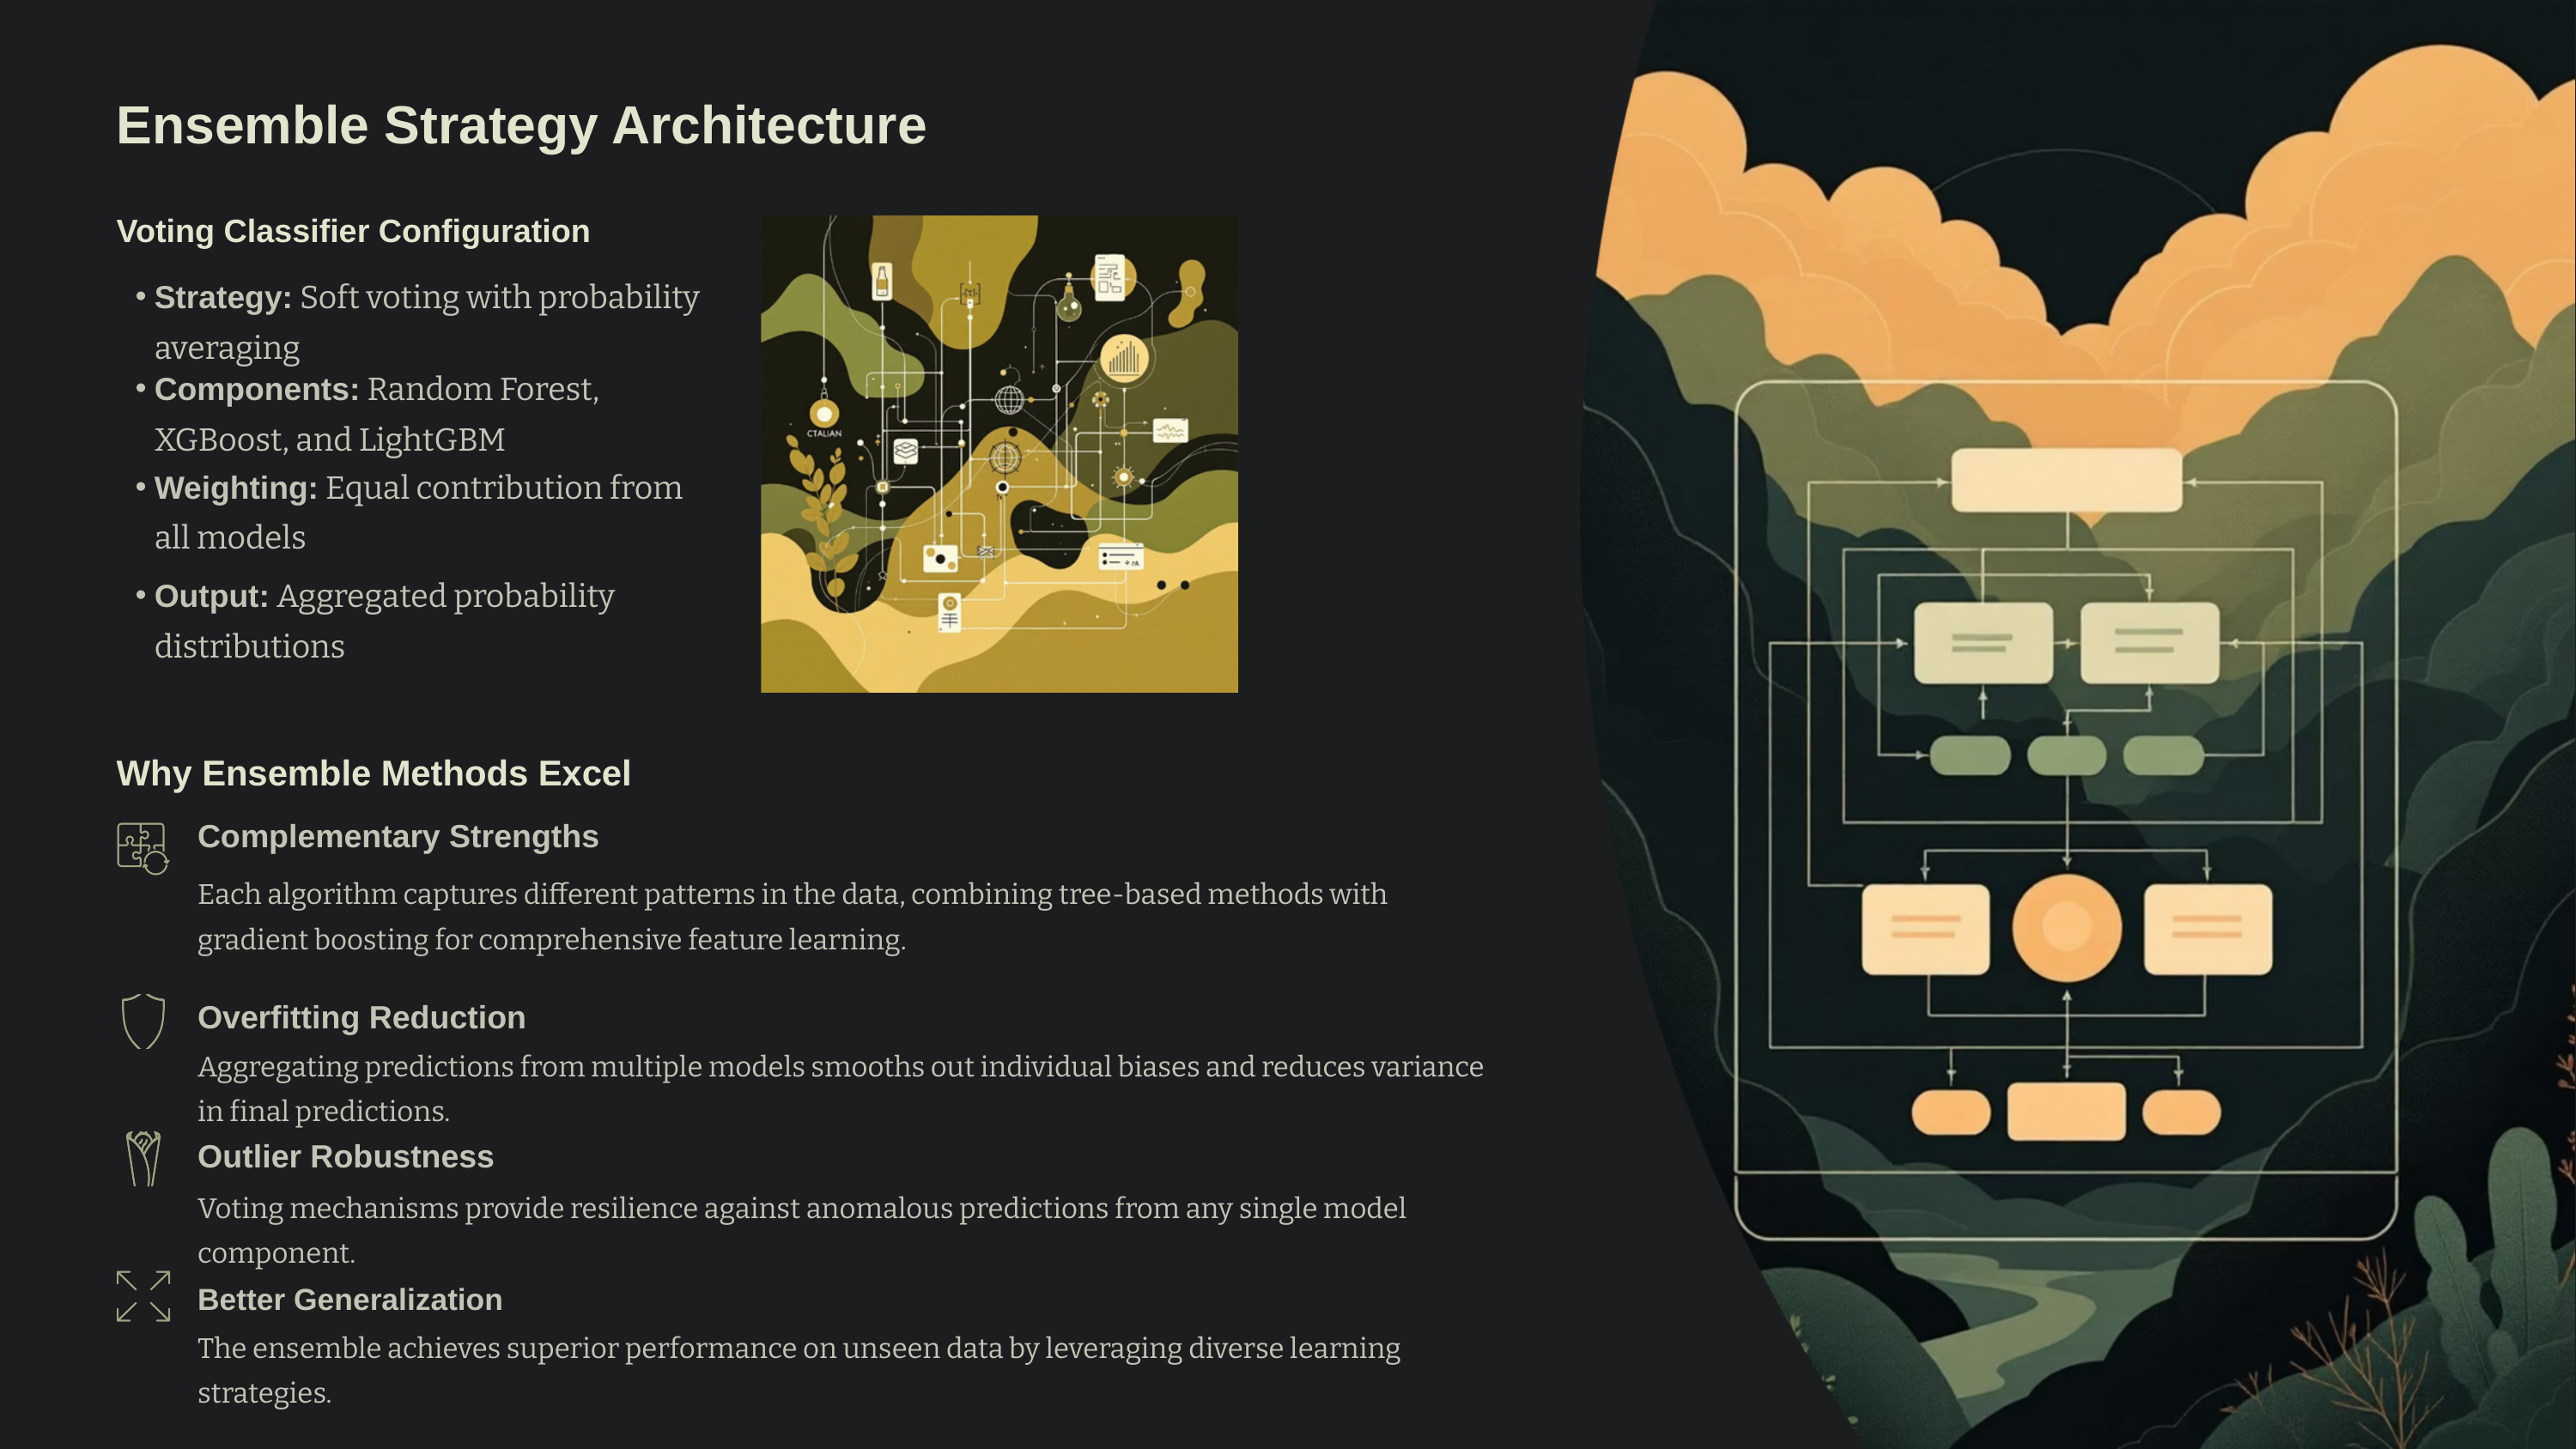

Ensemble Strategy Architecture
Voting Classifier Configuration

Strategy: Soft voting with probability averaging
Components: Random Forest, XGBoost, and LightGBM
Weighting: Equal contribution from all models
Output: Aggregated probability distributions
Why Ensemble Methods Excel
Complementary Strengths

Each algorithm captures different patterns in the data, combining tree-based methods with gradient boosting for comprehensive feature learning.

Overfitting Reduction
Aggregating predictions from multiple models smooths out individual biases and reduces variance in final predictions.

Outlier Robustness
Voting mechanisms provide resilience against anomalous predictions from any single model component.

Better Generalization
The ensemble achieves superior performance on unseen data by leveraging diverse learning strategies.